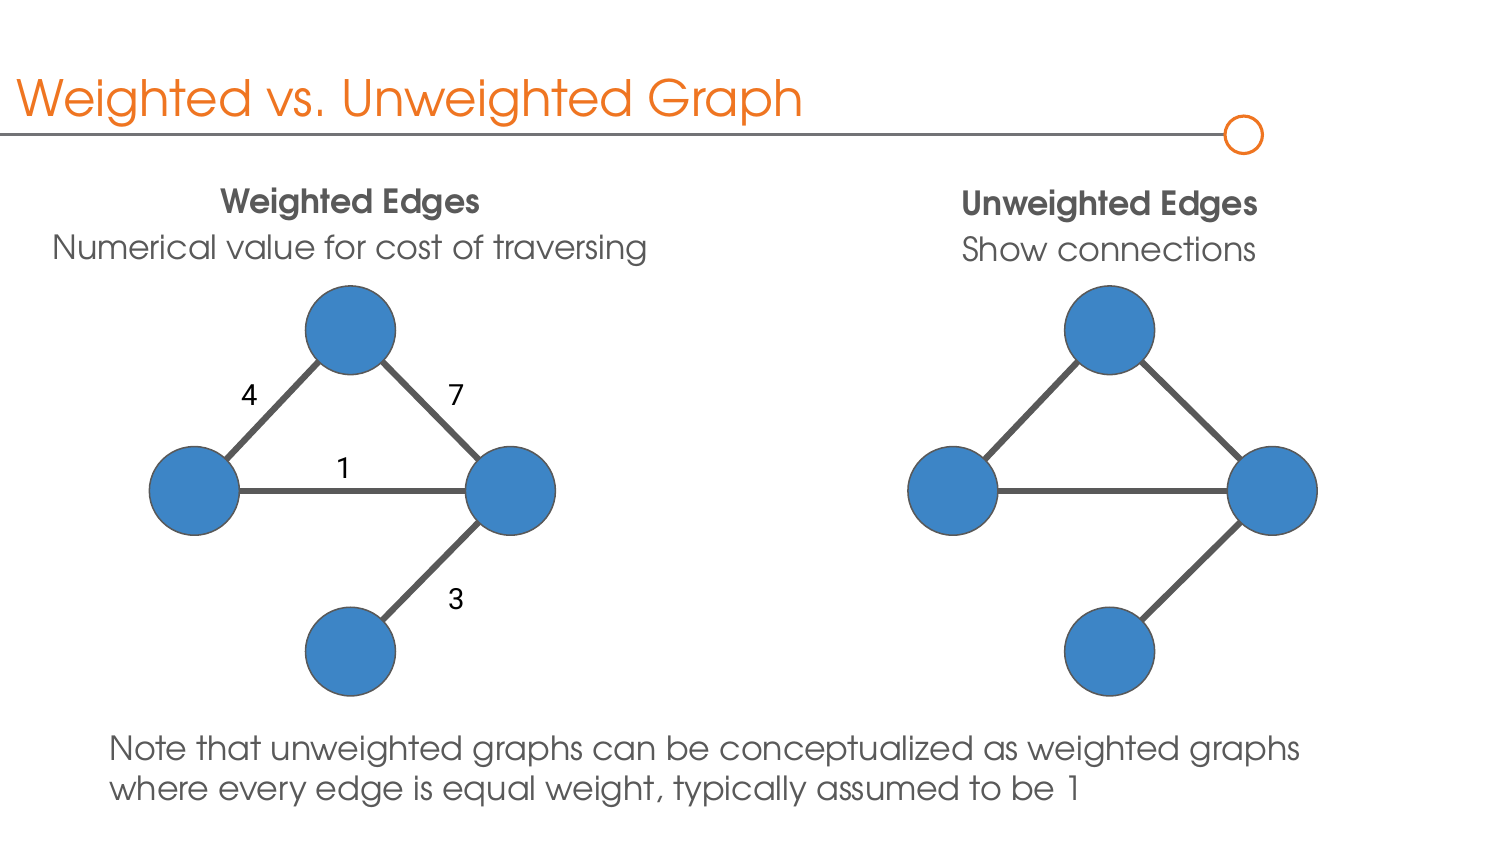

Weighted vs. Unweighted Graph
Weighted Edges
Numerical value for cost of traversing
Unweighted Edges
Show connections

4
7
1

3

Note that unweighted graphs can be conceptualized as weighted graphs where every edge is equal weight, typically assumed to be 1